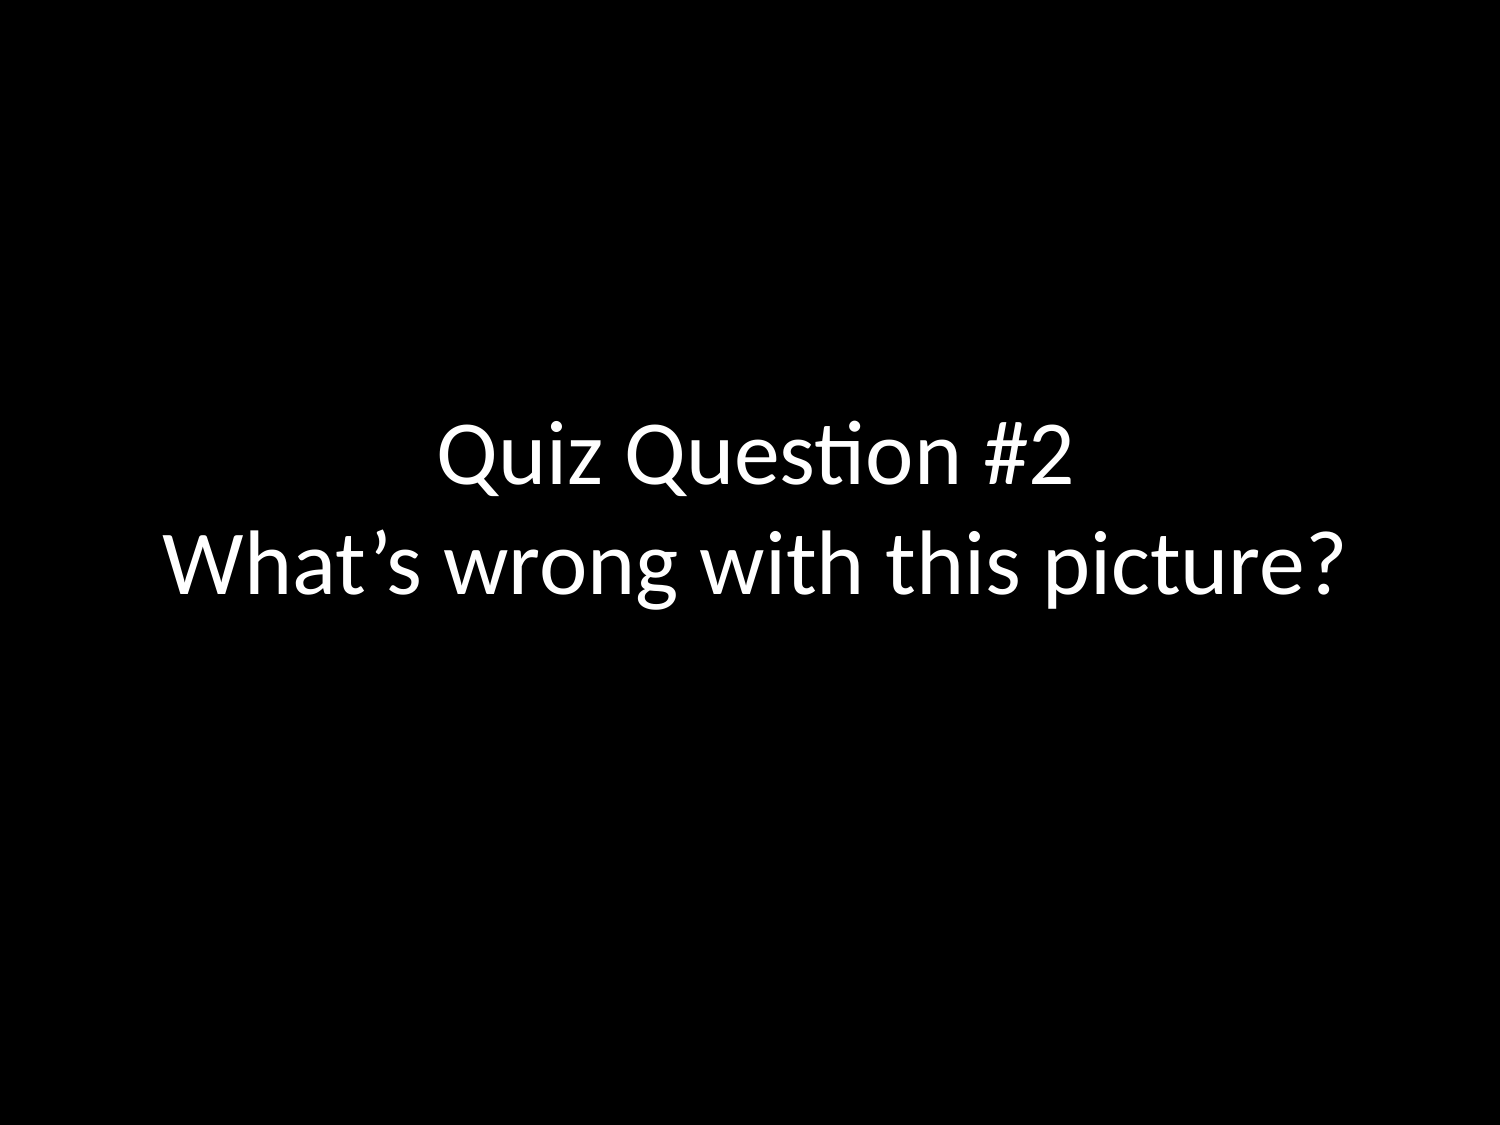

# Quiz Question #2 What’s wrong with this picture?